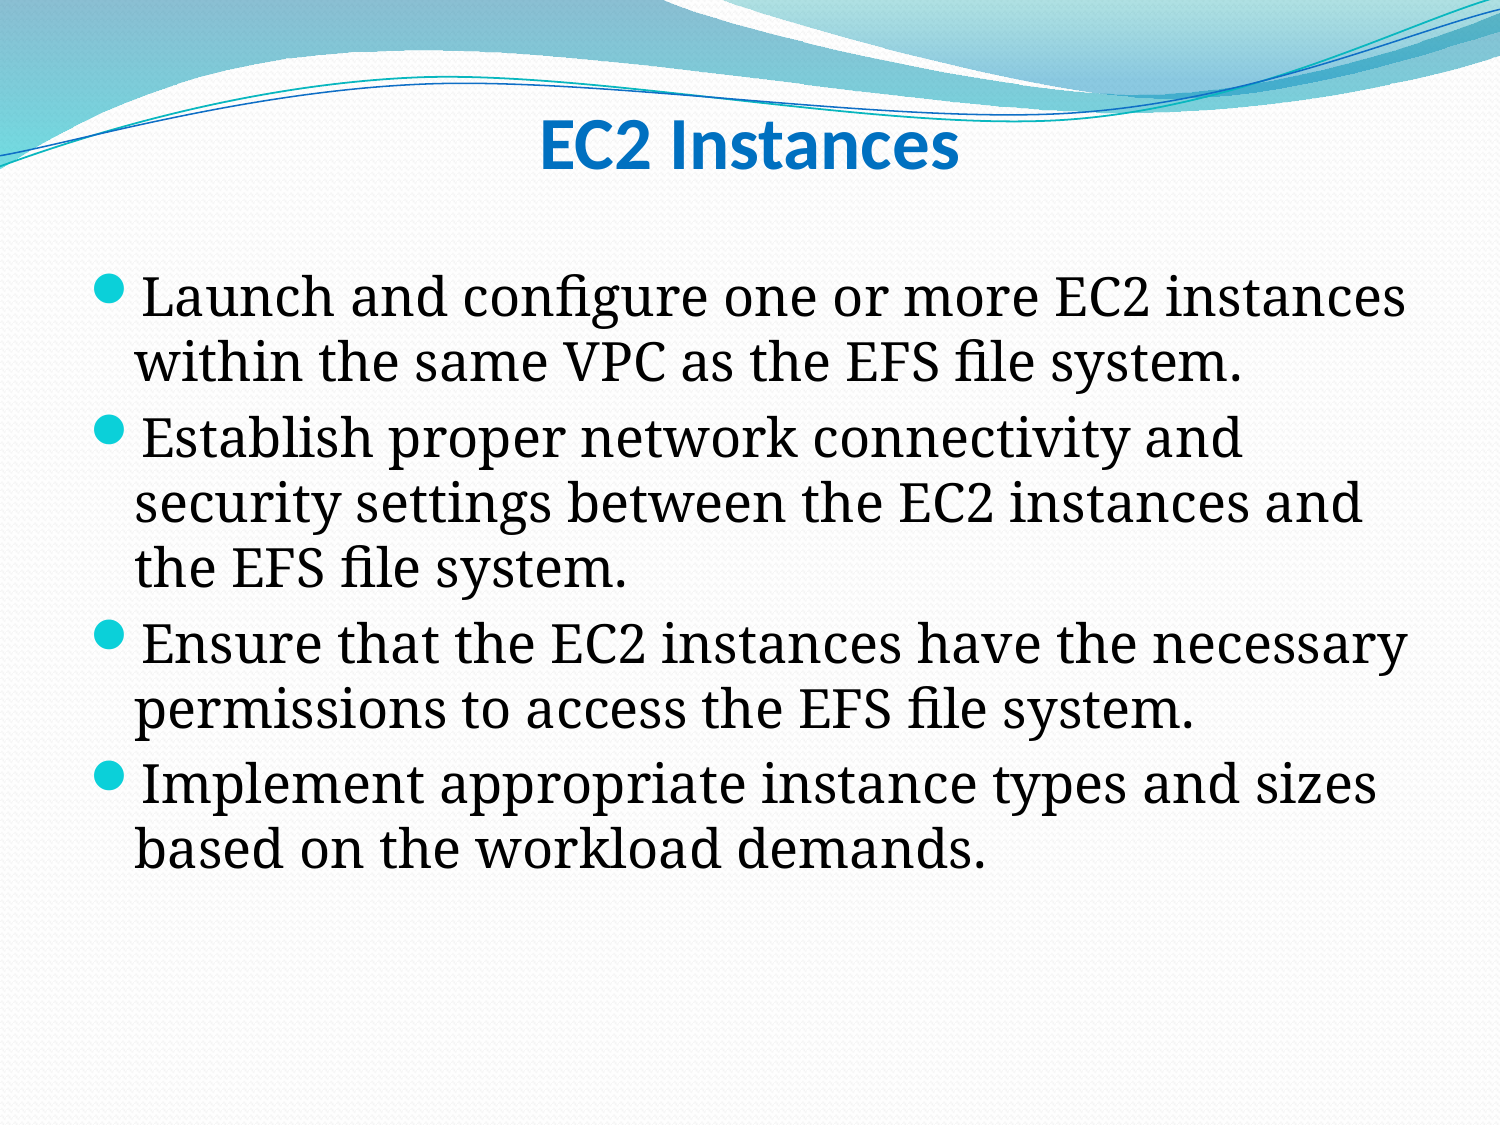

# EC2 Instances
Launch and configure one or more EC2 instances within the same VPC as the EFS file system.
Establish proper network connectivity and security settings between the EC2 instances and the EFS file system.
Ensure that the EC2 instances have the necessary permissions to access the EFS file system.
Implement appropriate instance types and sizes based on the workload demands.